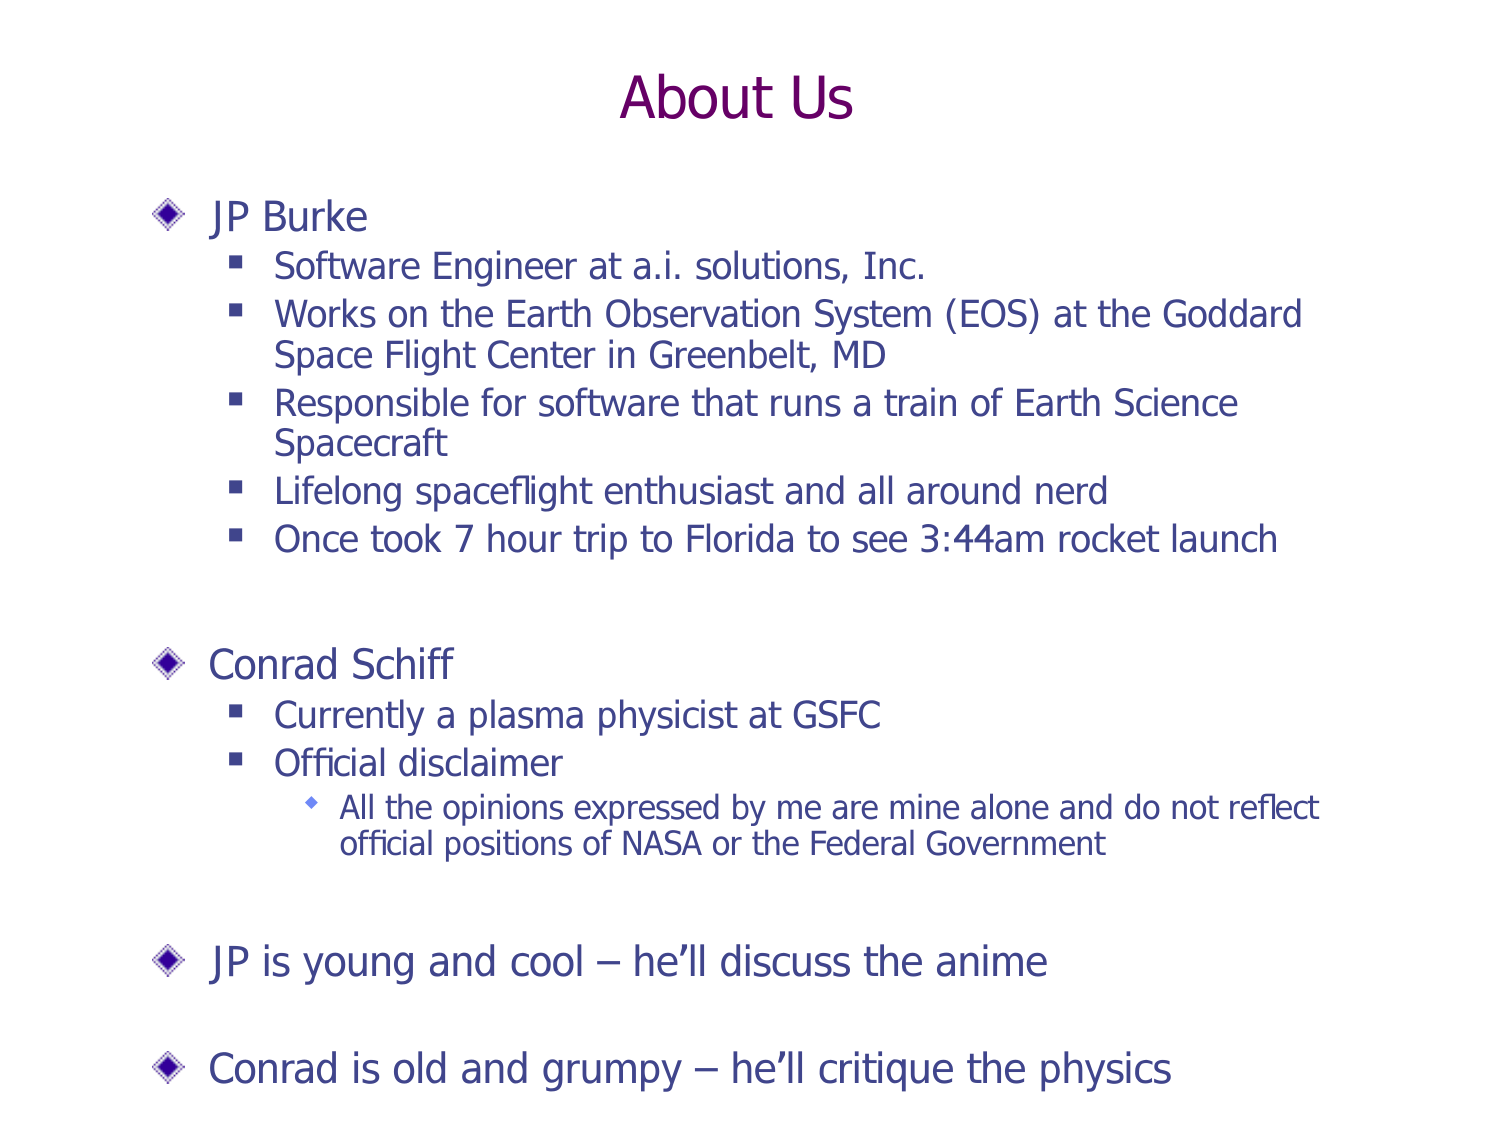

# About Us
JP Burke
Software Engineer at a.i. solutions, Inc.
Works on the Earth Observation System (EOS) at the Goddard Space Flight Center in Greenbelt, MD
Responsible for software that runs a train of Earth Science Spacecraft
Lifelong spaceflight enthusiast and all around nerd
Once took 7 hour trip to Florida to see 3:44am rocket launch

Conrad Schiff
Currently a plasma physicist at GSFC
Official disclaimer
All the opinions expressed by me are mine alone and do not reflect official positions of NASA or the Federal Government

JP is young and cool – he’ll discuss the anime

Conrad is old and grumpy – he’ll critique the physics